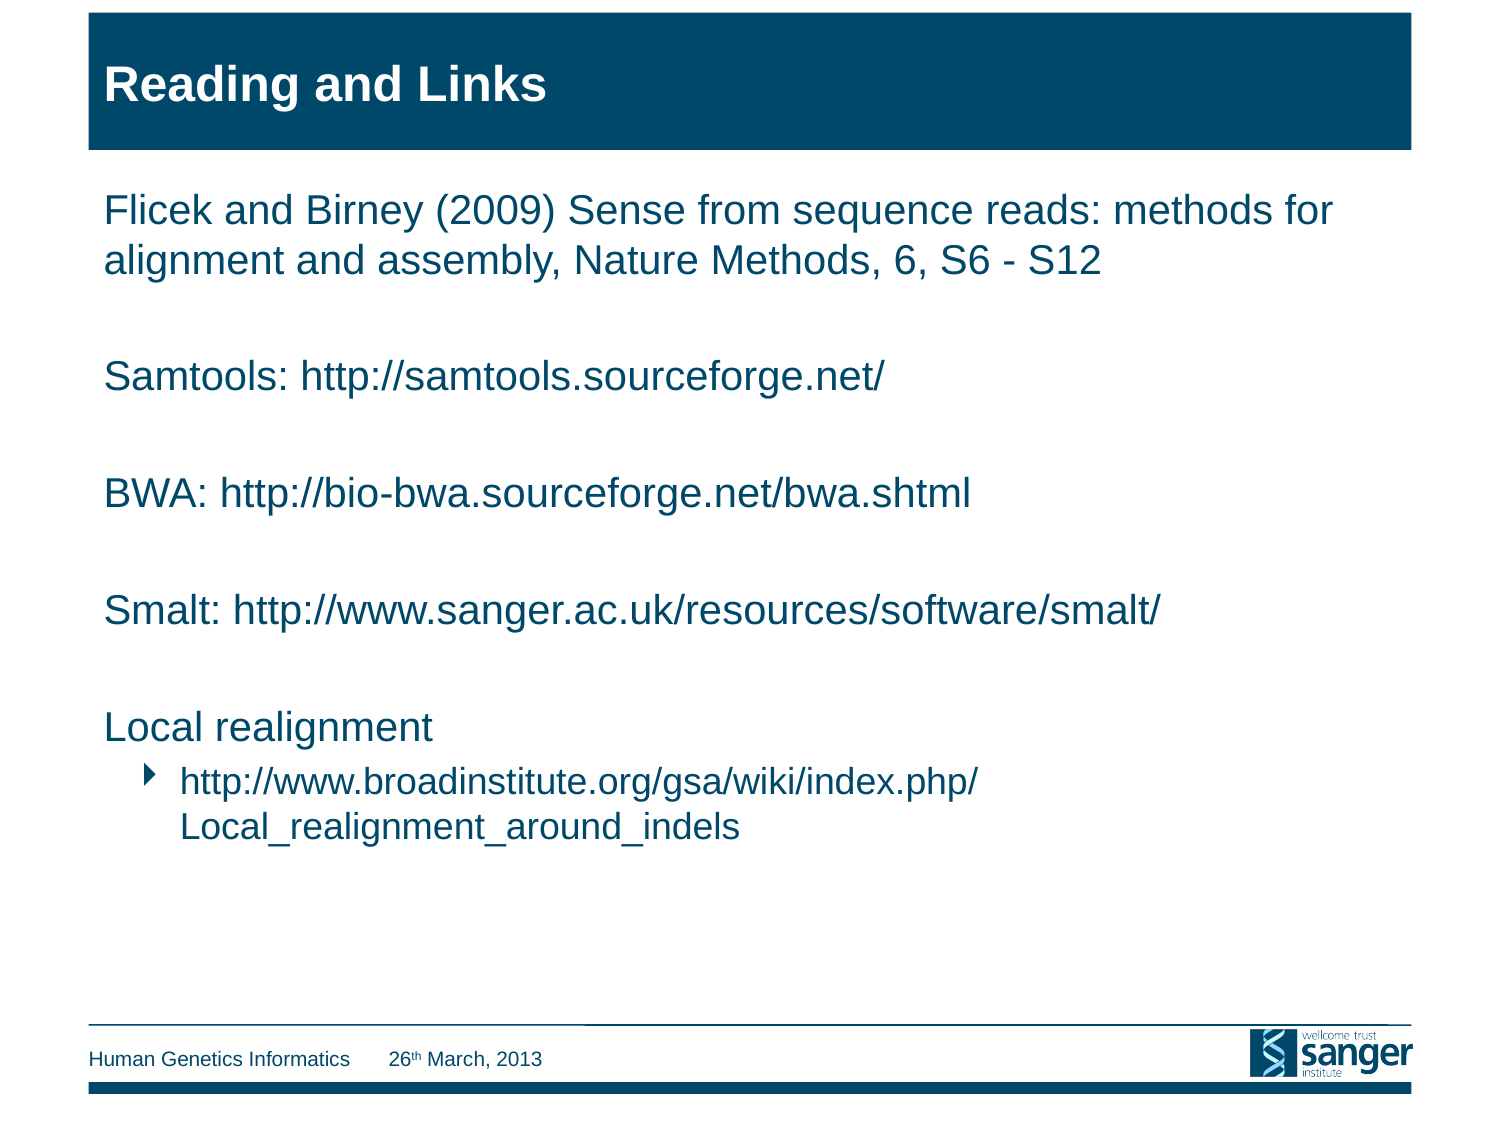

# Reading and Links
Flicek and Birney (2009) Sense from sequence reads: methods for alignment and assembly, Nature Methods, 6, S6 - S12

Samtools: http://samtools.sourceforge.net/

BWA: http://bio-bwa.sourceforge.net/bwa.shtml

Smalt: http://www.sanger.ac.uk/resources/software/smalt/

Local realignment
http://www.broadinstitute.org/gsa/wiki/index.php/Local_realignment_around_indels